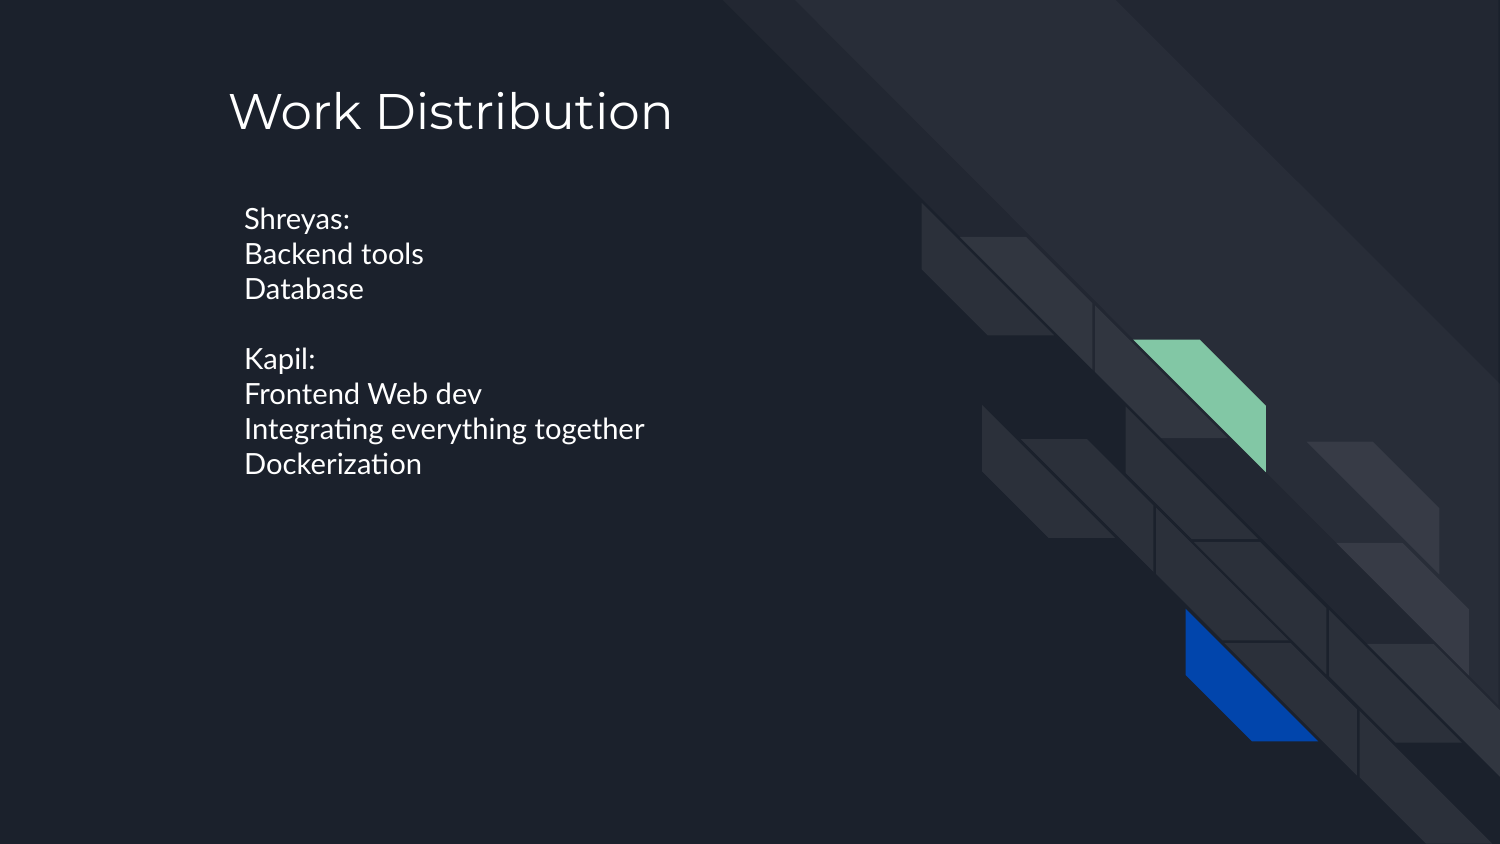

# Work Distribution
Shreyas:
Backend tools
Database

Kapil:
Frontend Web dev
Integrating everything together
Dockerization